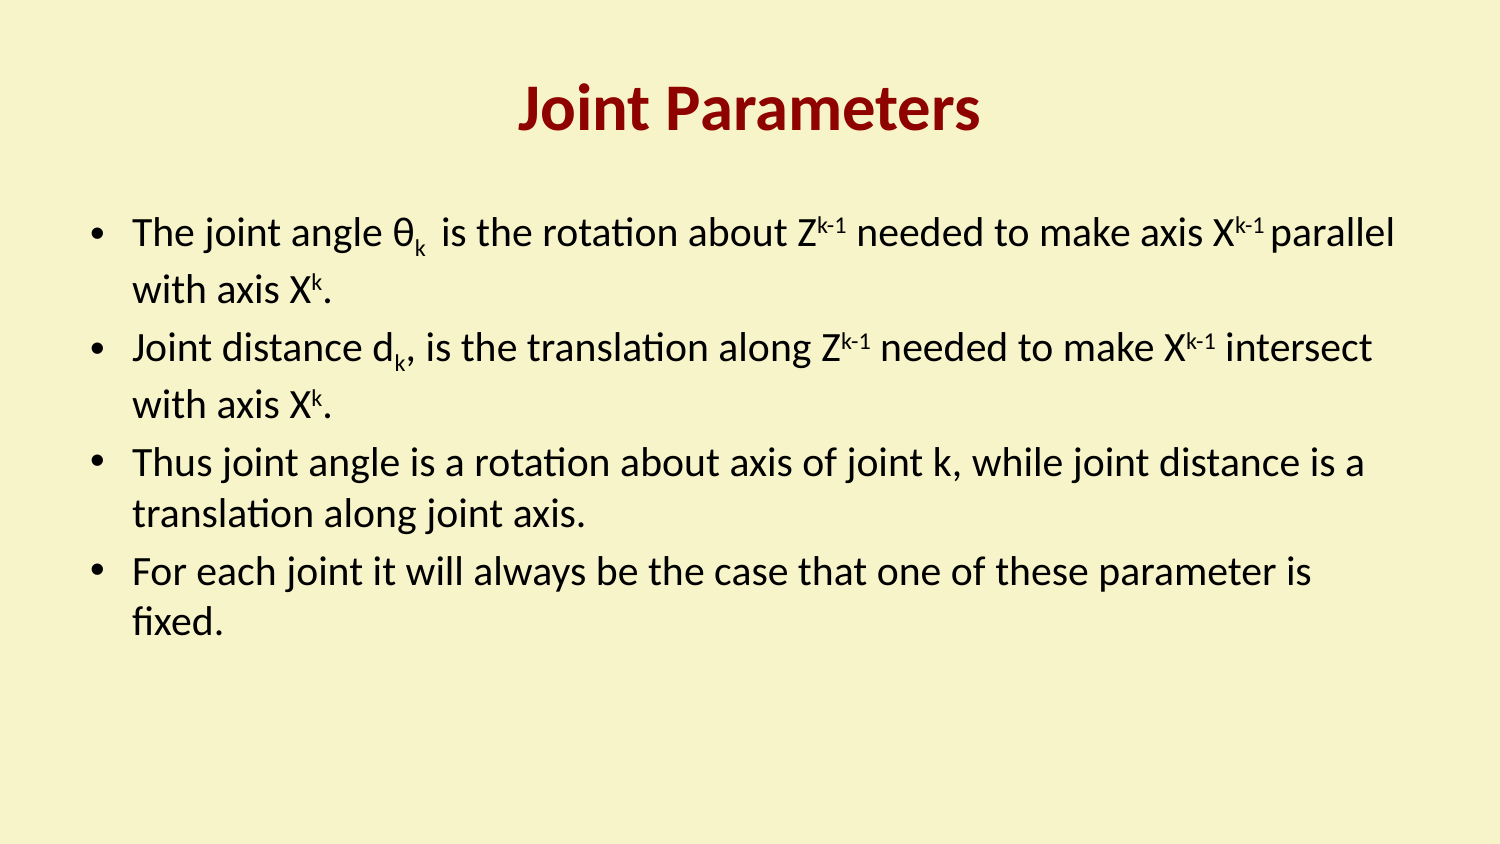

# Joint Parameters
The joint angle θk  is the rotation about Zk-1 needed to make axis Xk-1 parallel with axis Xk.
Joint distance dk, is the translation along Zk-1 needed to make Xk-1 intersect with axis Xk.
Thus joint angle is a rotation about axis of joint k, while joint distance is a translation along joint axis.
For each joint it will always be the case that one of these parameter is fixed.